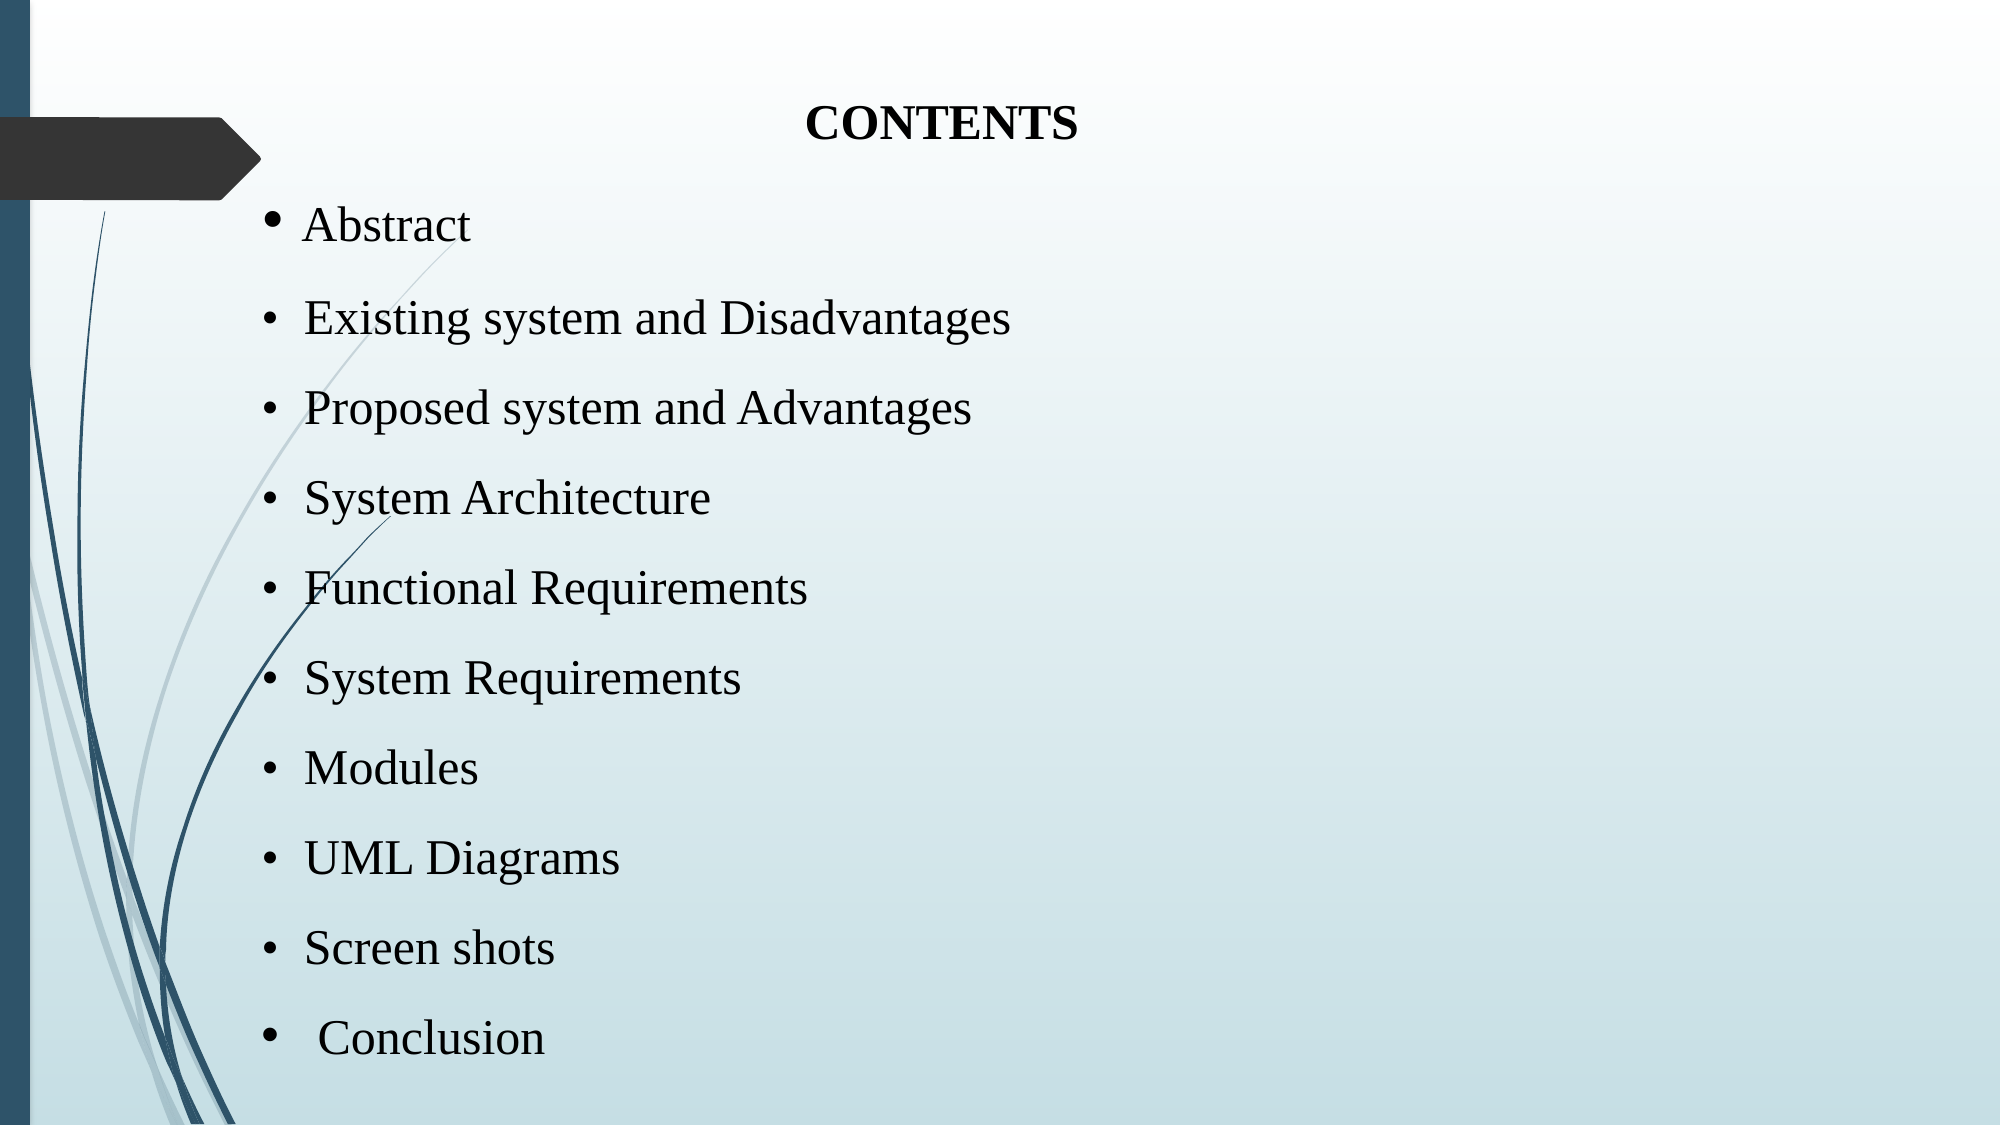

• Abstract
•  Existing system and Disadvantages
•  Proposed system and Advantages
•  System Architecture
•  Functional Requirements
•  System Requirements
•  Modules
•  UML Diagrams
•  Screen shots
Conclusion
CONTENTS